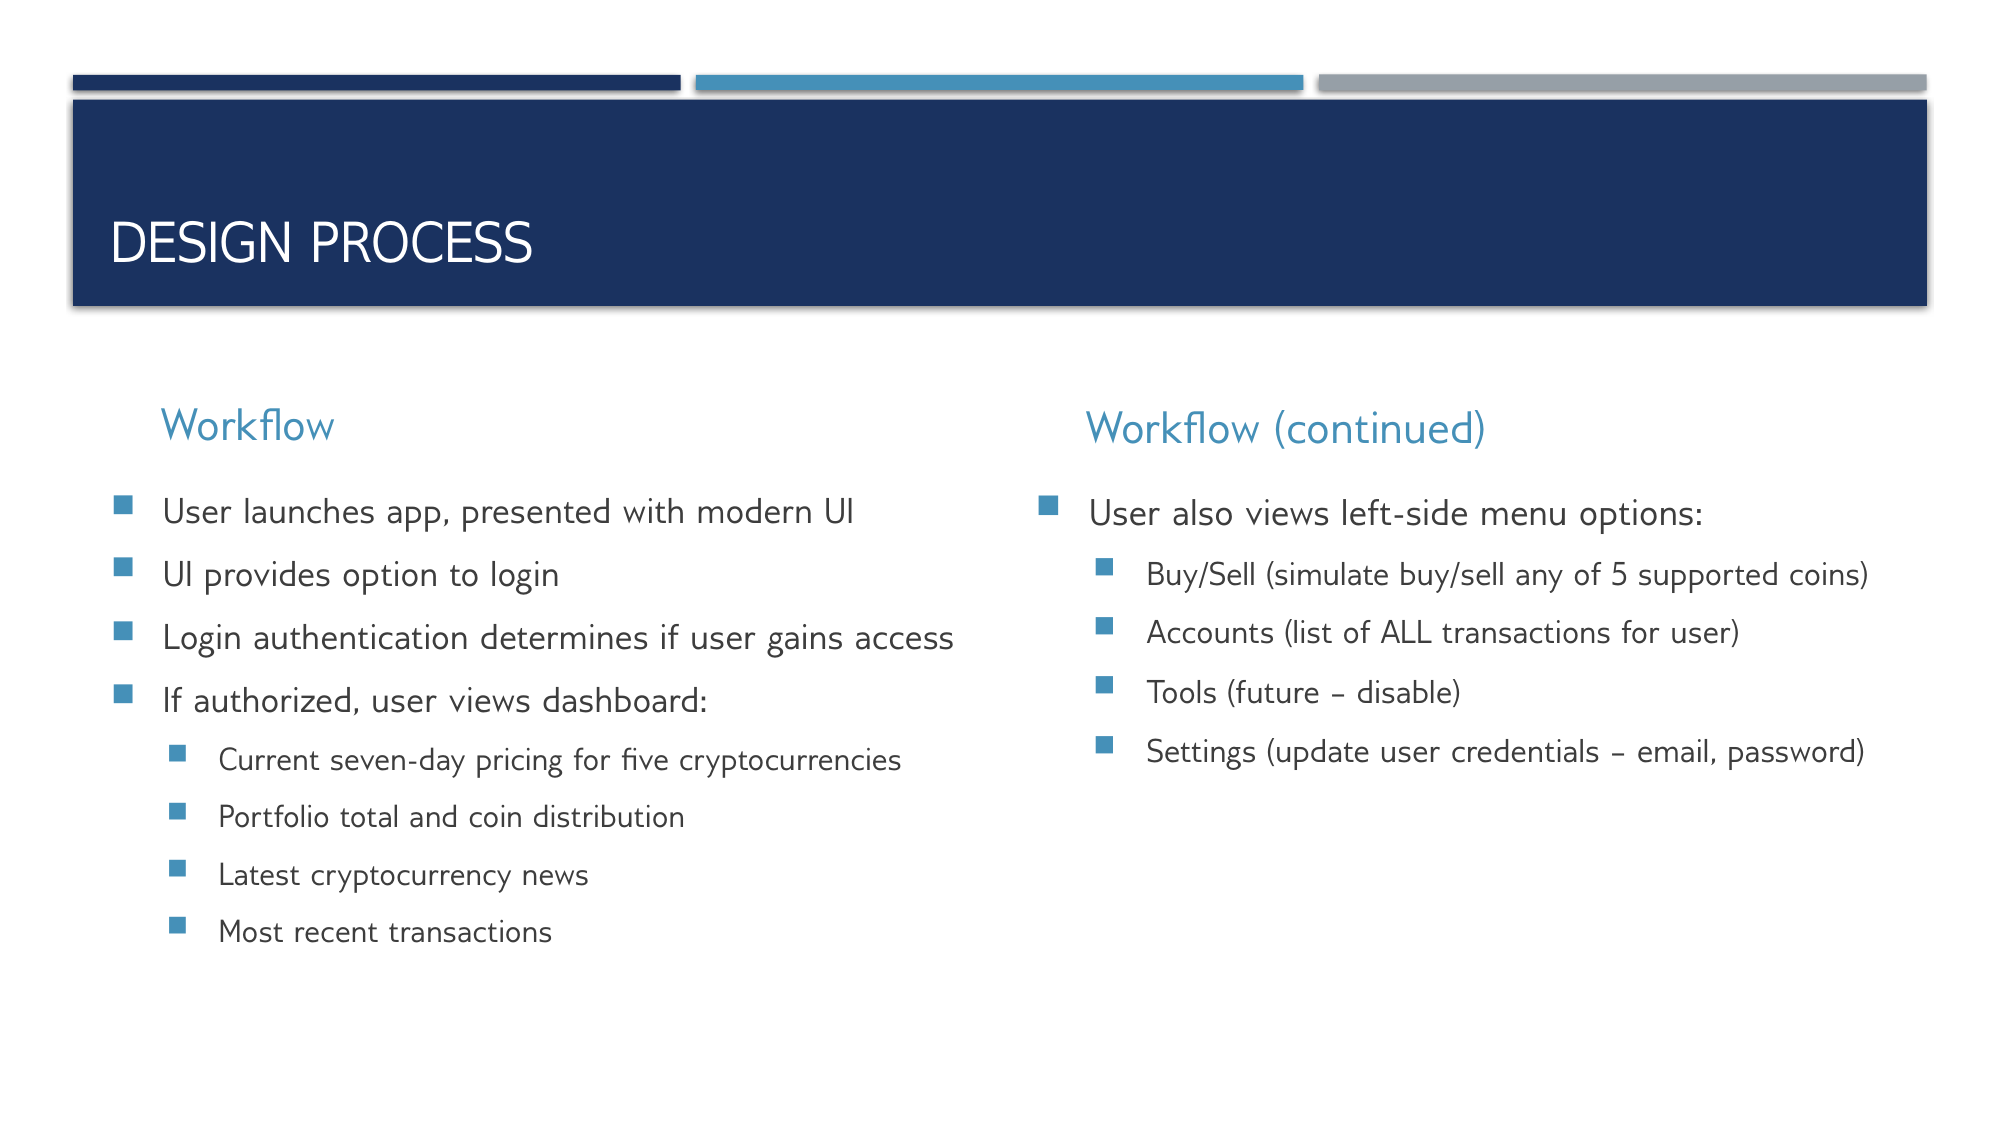

# Design Process
Workflow
Workflow (continued)
User launches app, presented with modern UI
UI provides option to login
Login authentication determines if user gains access
If authorized, user views dashboard:
Current seven-day pricing for five cryptocurrencies
Portfolio total and coin distribution
Latest cryptocurrency news
Most recent transactions

User also views left-side menu options:
Buy/Sell (simulate buy/sell any of 5 supported coins)
Accounts (list of ALL transactions for user)
Tools (future – disable)
Settings (update user credentials – email, password)